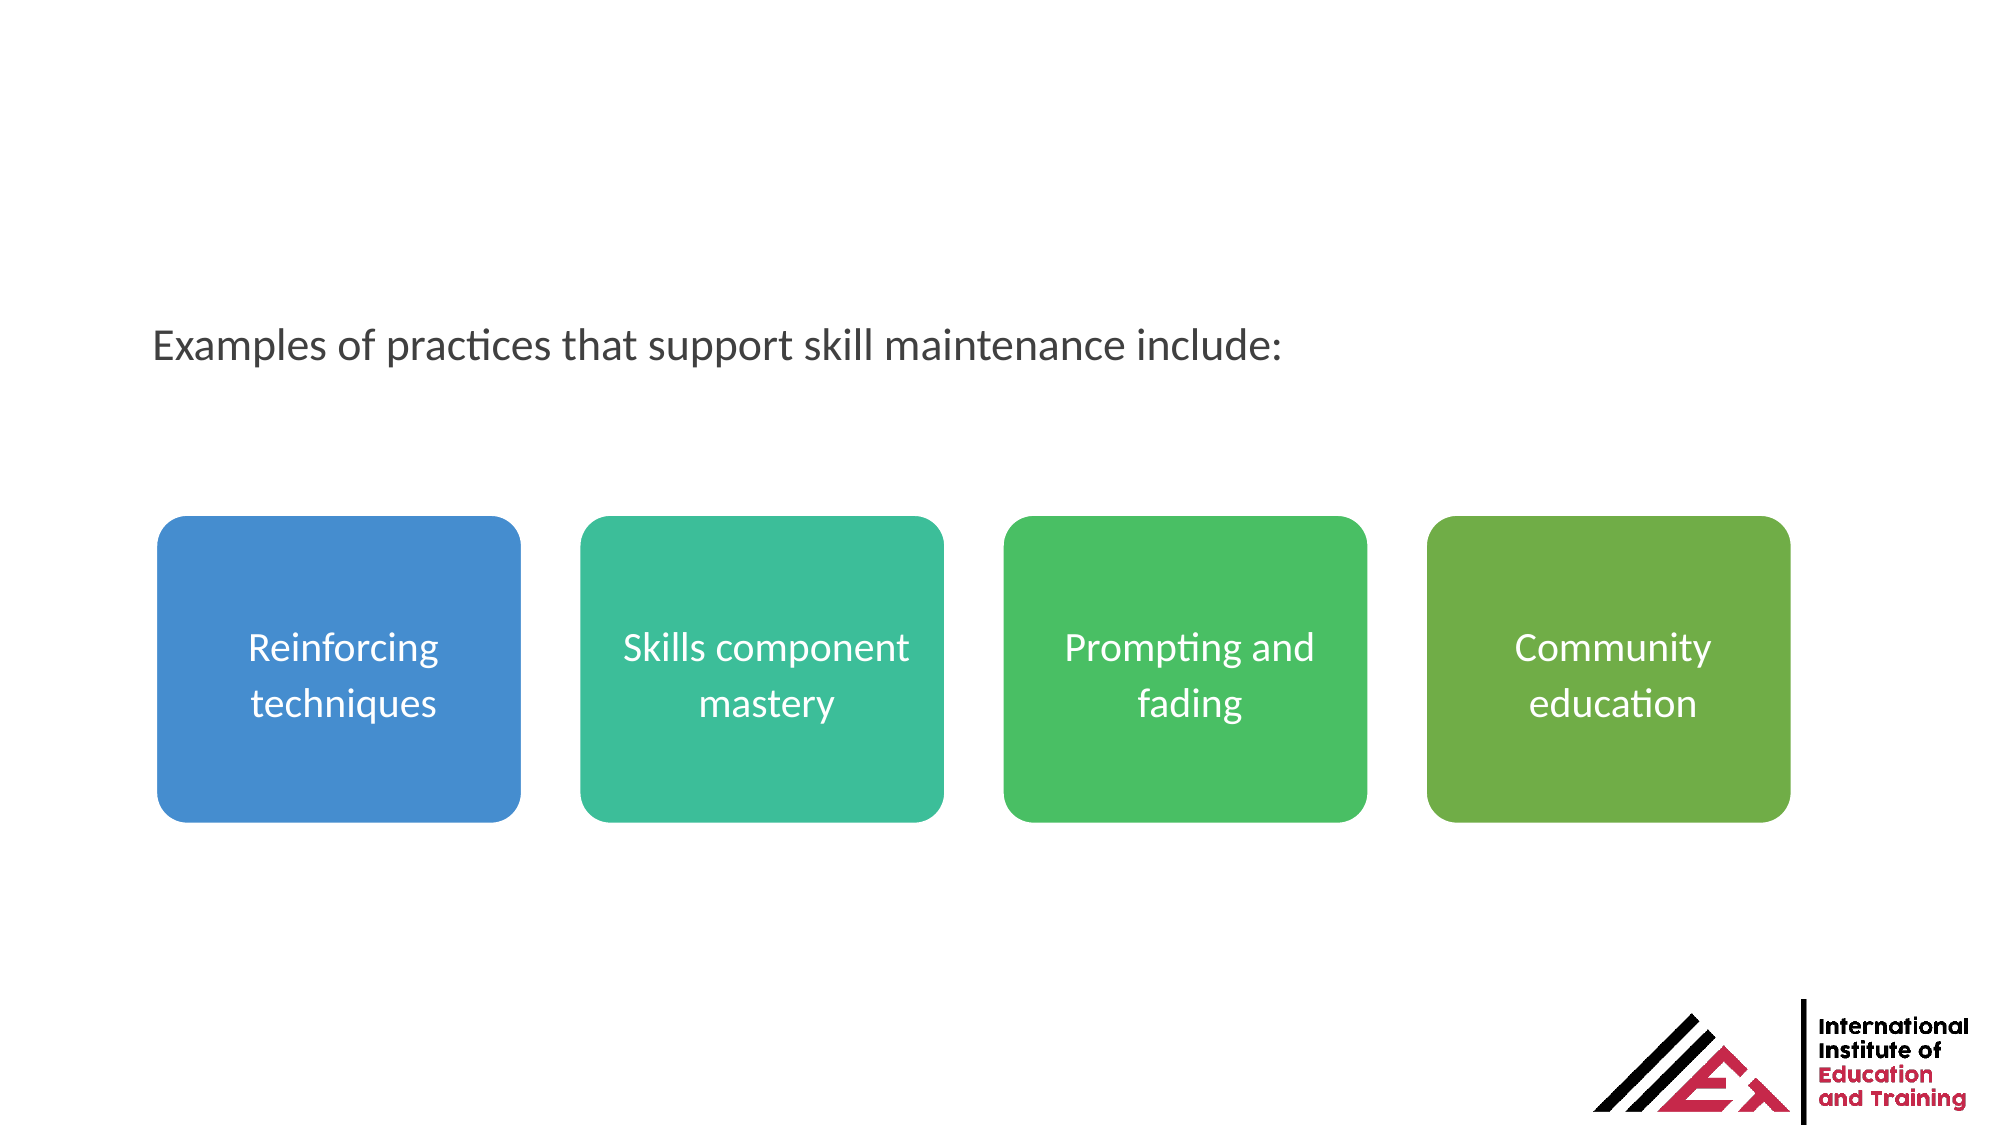

Examples of practices that support skill maintenance include:

Reinforcing techniques
Skills component mastery
Prompting and fading
Community education